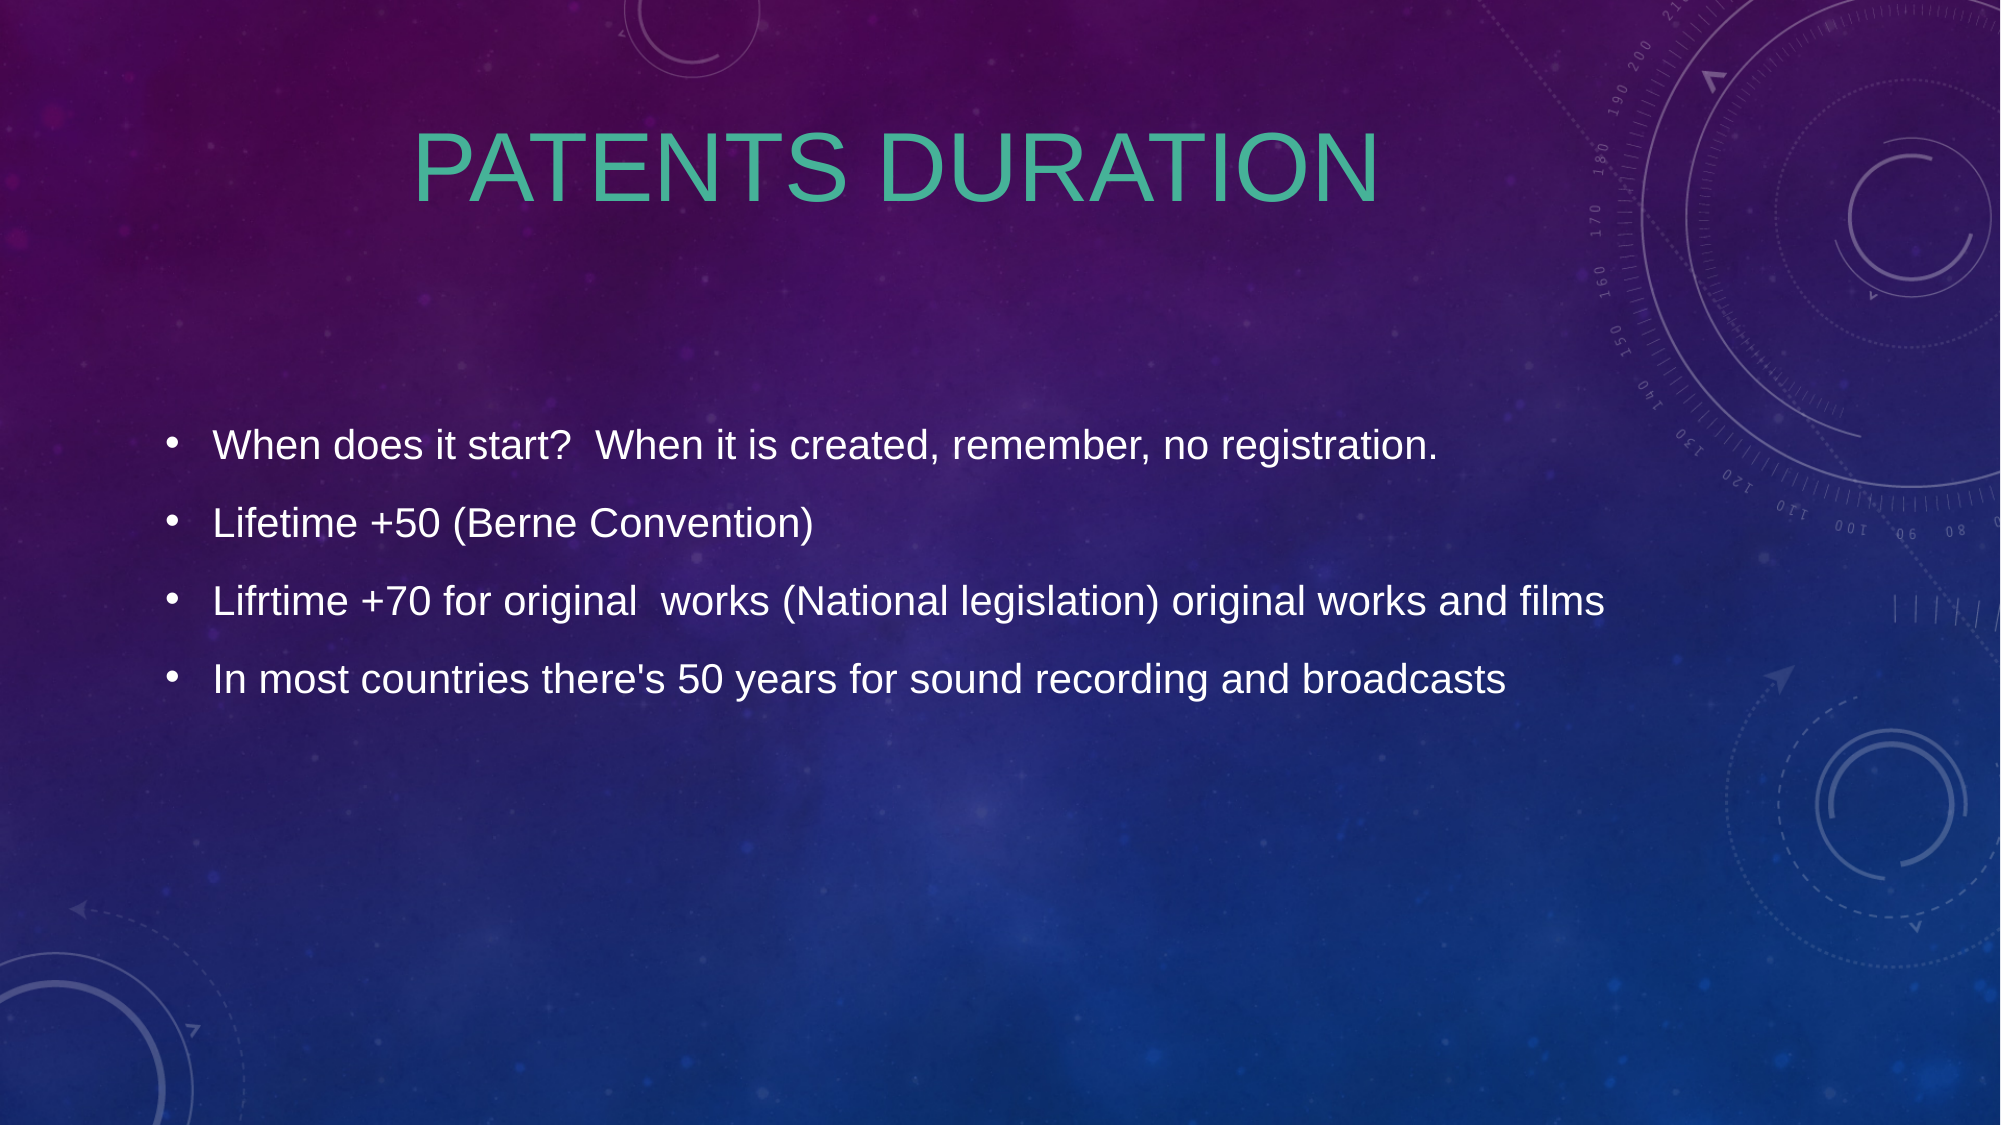

PATENTS DURATION
When does it start?  When it is created, remember, no registration.
Lifetime +50 (Berne Convention)
Lifrtime +70 for original  works (National legislation) original works and films
In most countries there's 50 years for sound recording and broadcasts